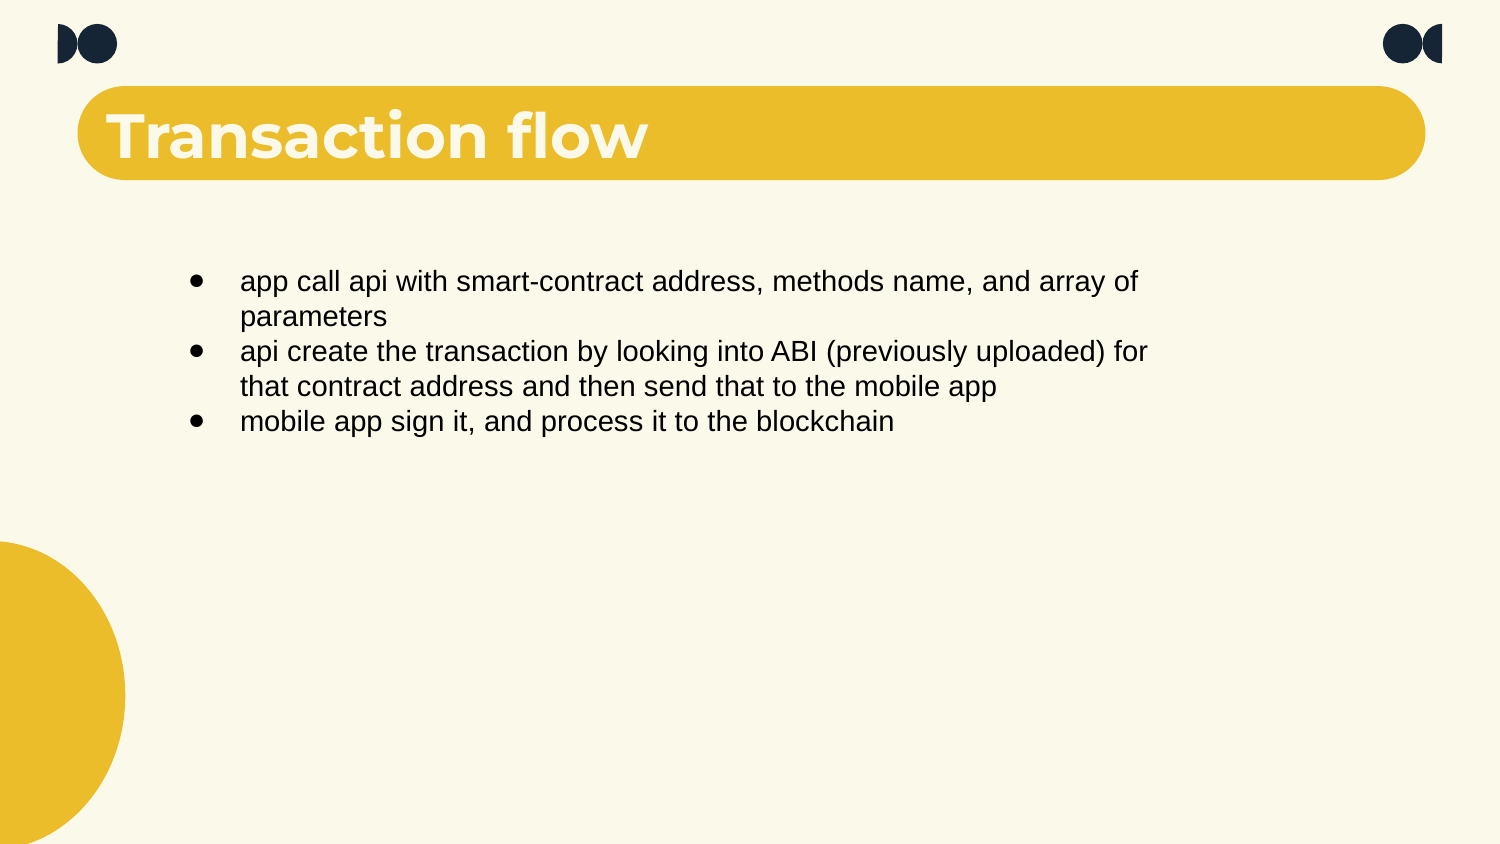

Transaction flow

app call api with smart-contract address, methods name, and array of parameters
api create the transaction by looking into ABI (previously uploaded) for that contract address and then send that to the mobile app
mobile app sign it, and process it to the blockchain

# Demo